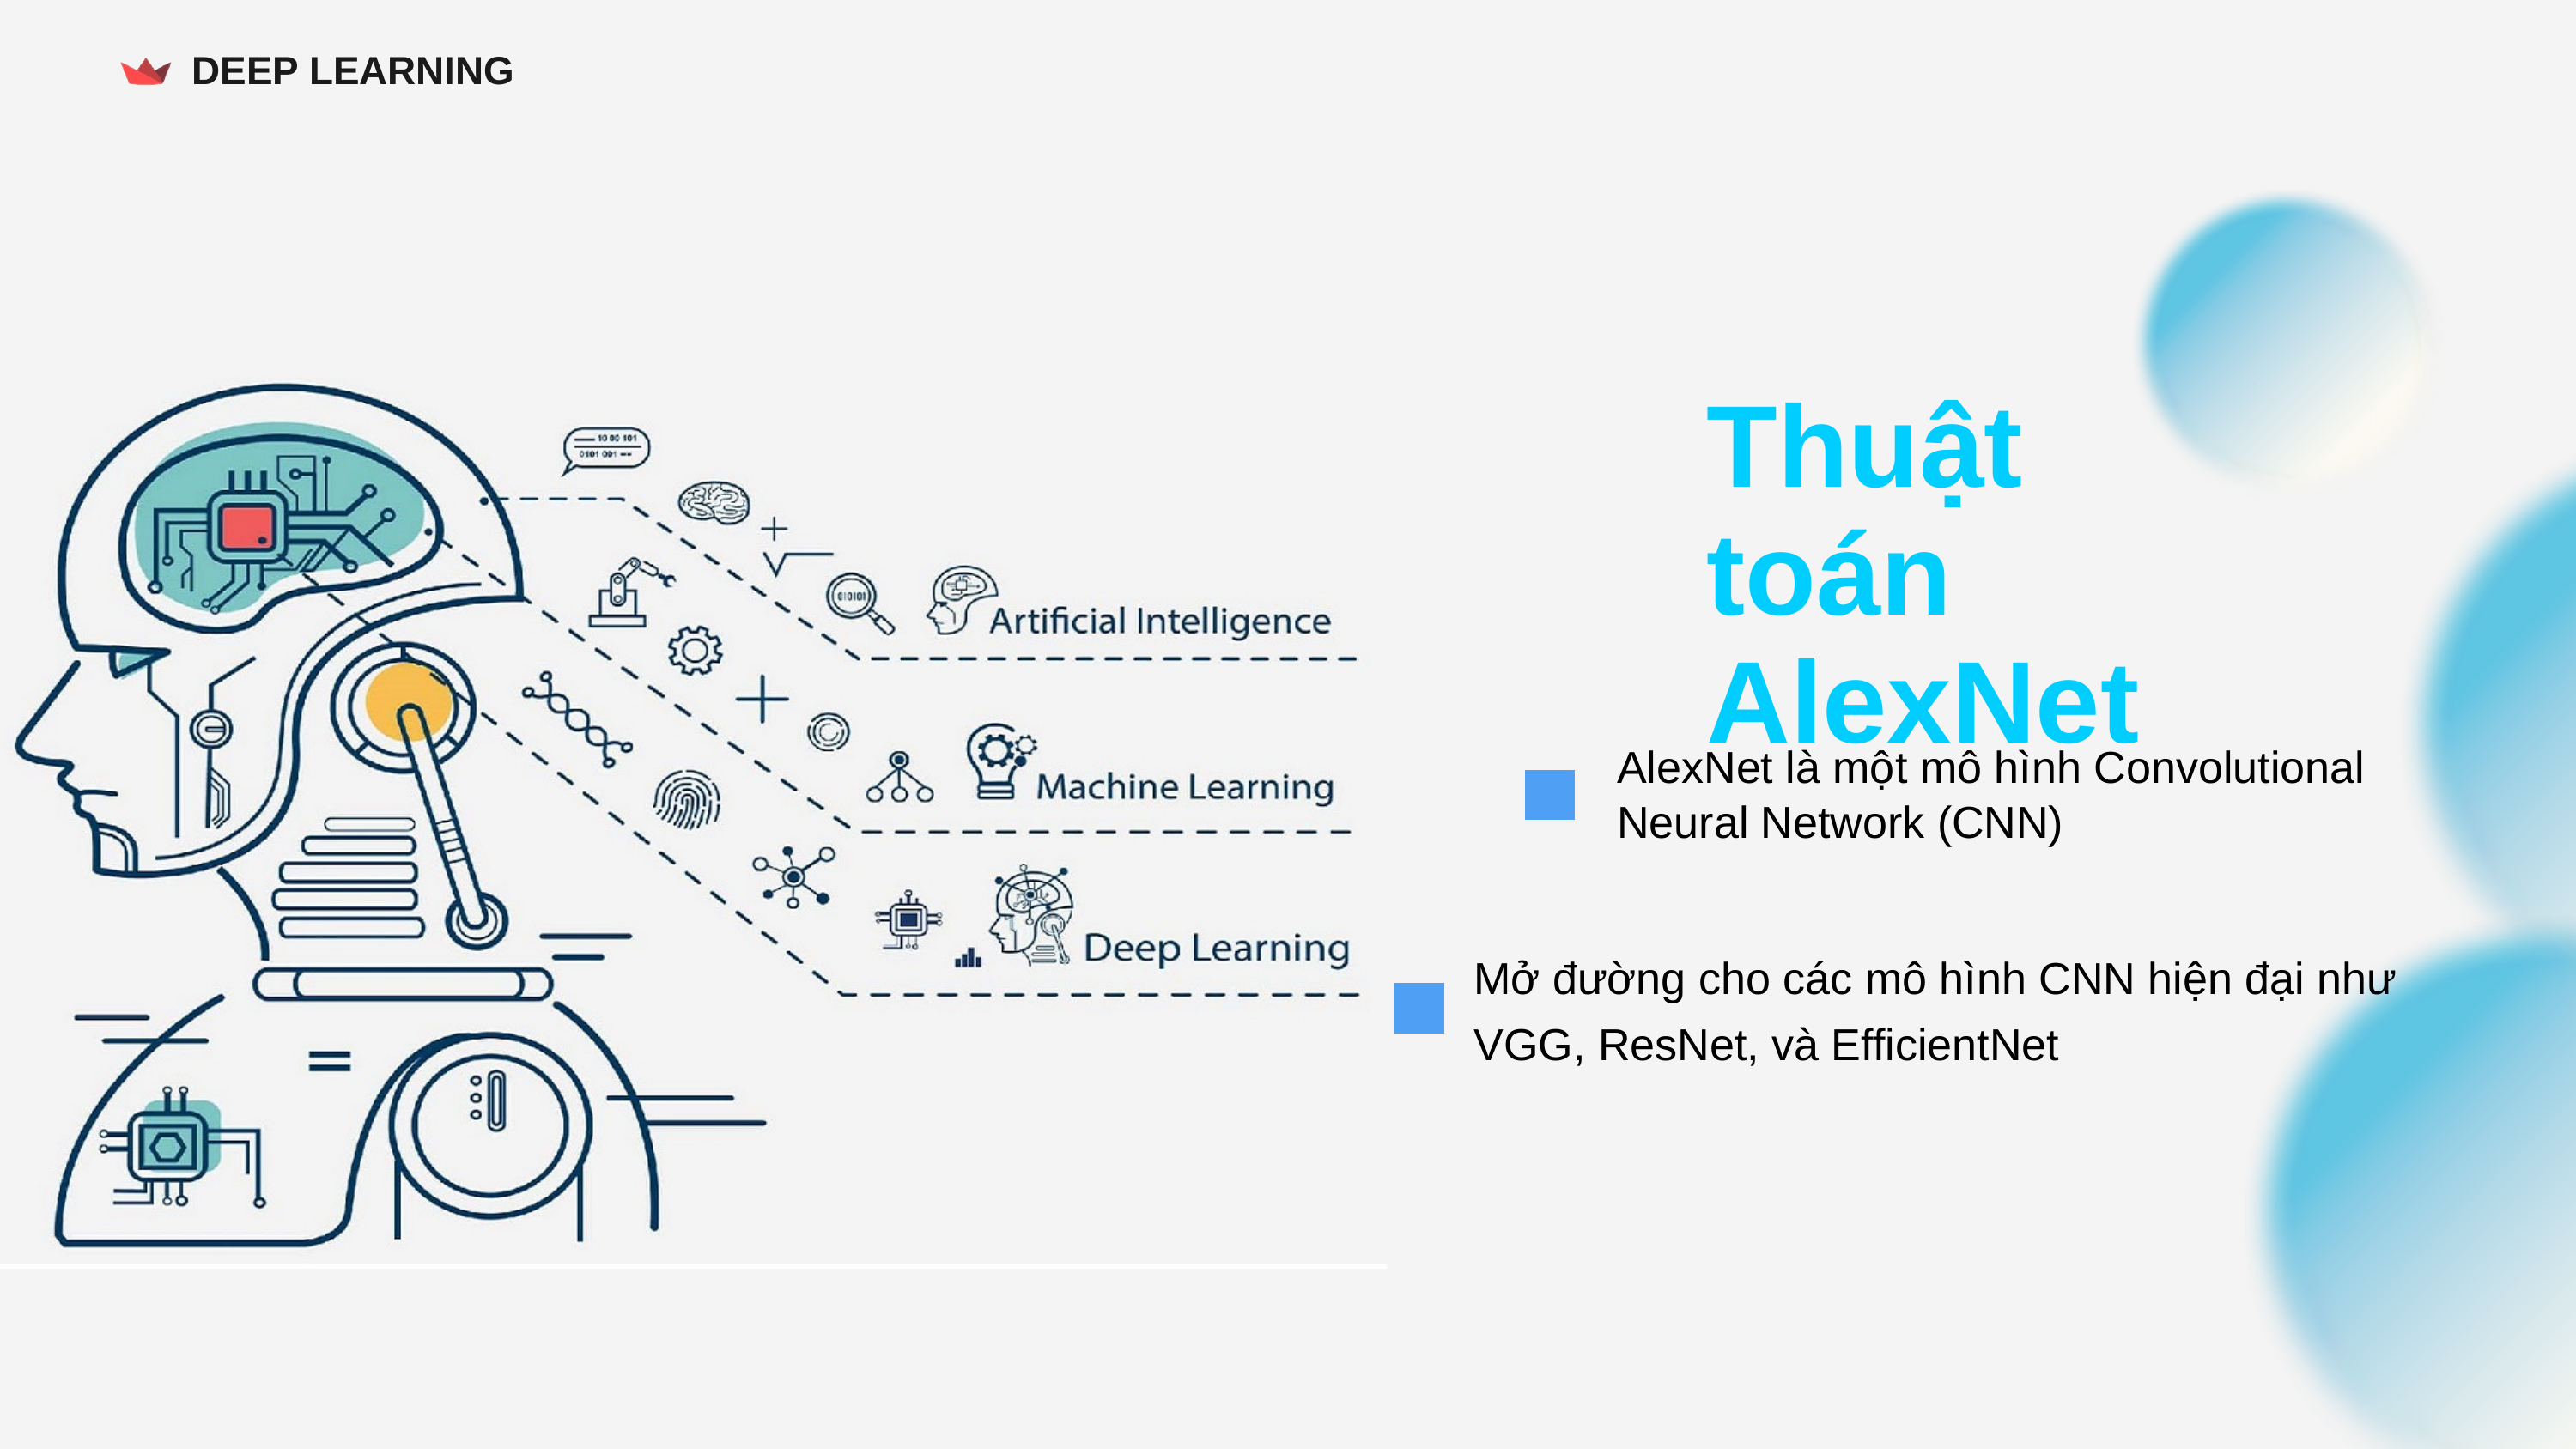

DEEP LEARNING

Thuật toán AlexNet

AlexNet là một mô hình Convolutional Neural Network (CNN)

Mở đường cho các mô hình CNN hiện đại như VGG, ResNet, và EfficientNet